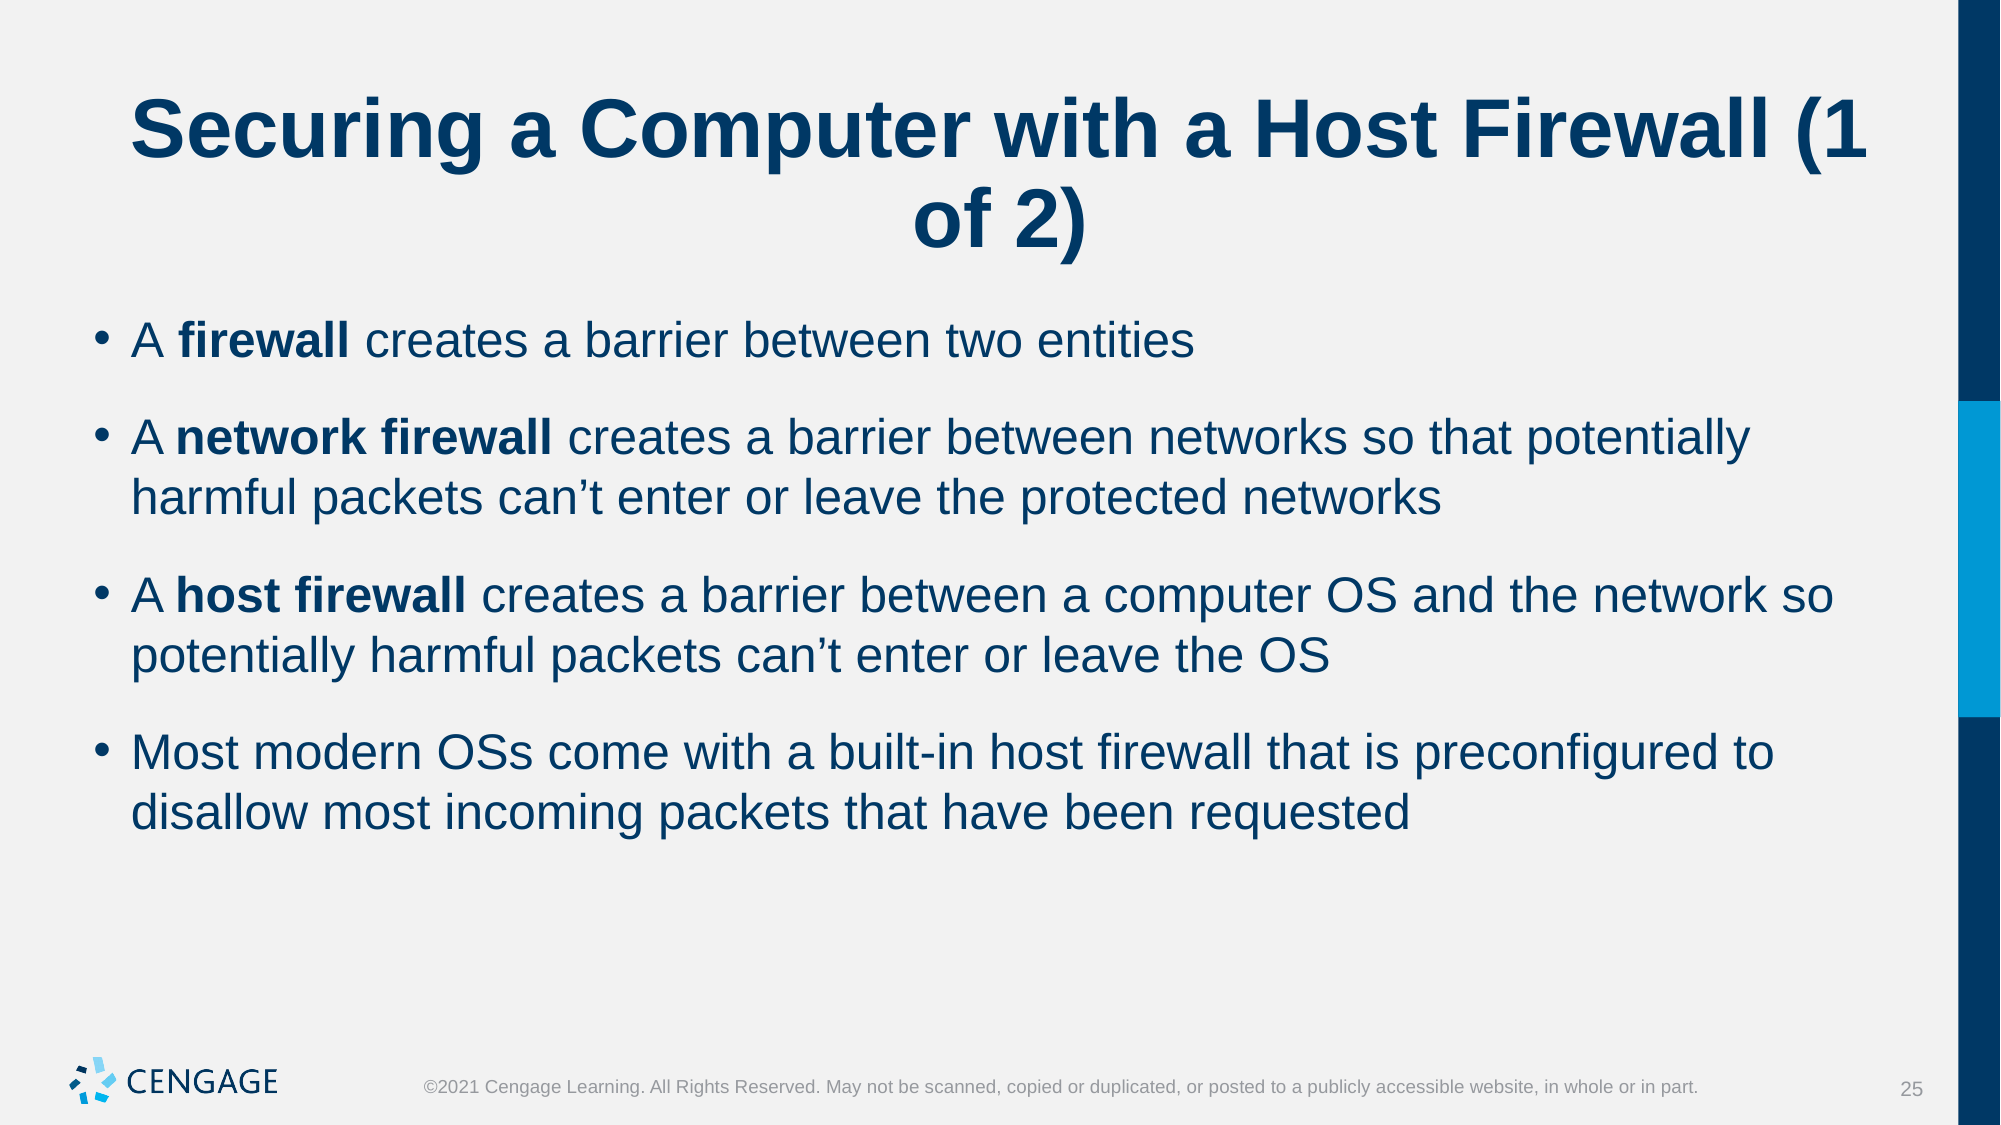

# Securing a Computer with a Host Firewall (1 of 2)
A firewall creates a barrier between two entities
A network firewall creates a barrier between networks so that potentially harmful packets can’t enter or leave the protected networks
A host firewall creates a barrier between a computer OS and the network so potentially harmful packets can’t enter or leave the OS
Most modern OSs come with a built-in host firewall that is preconfigured to disallow most incoming packets that have been requested